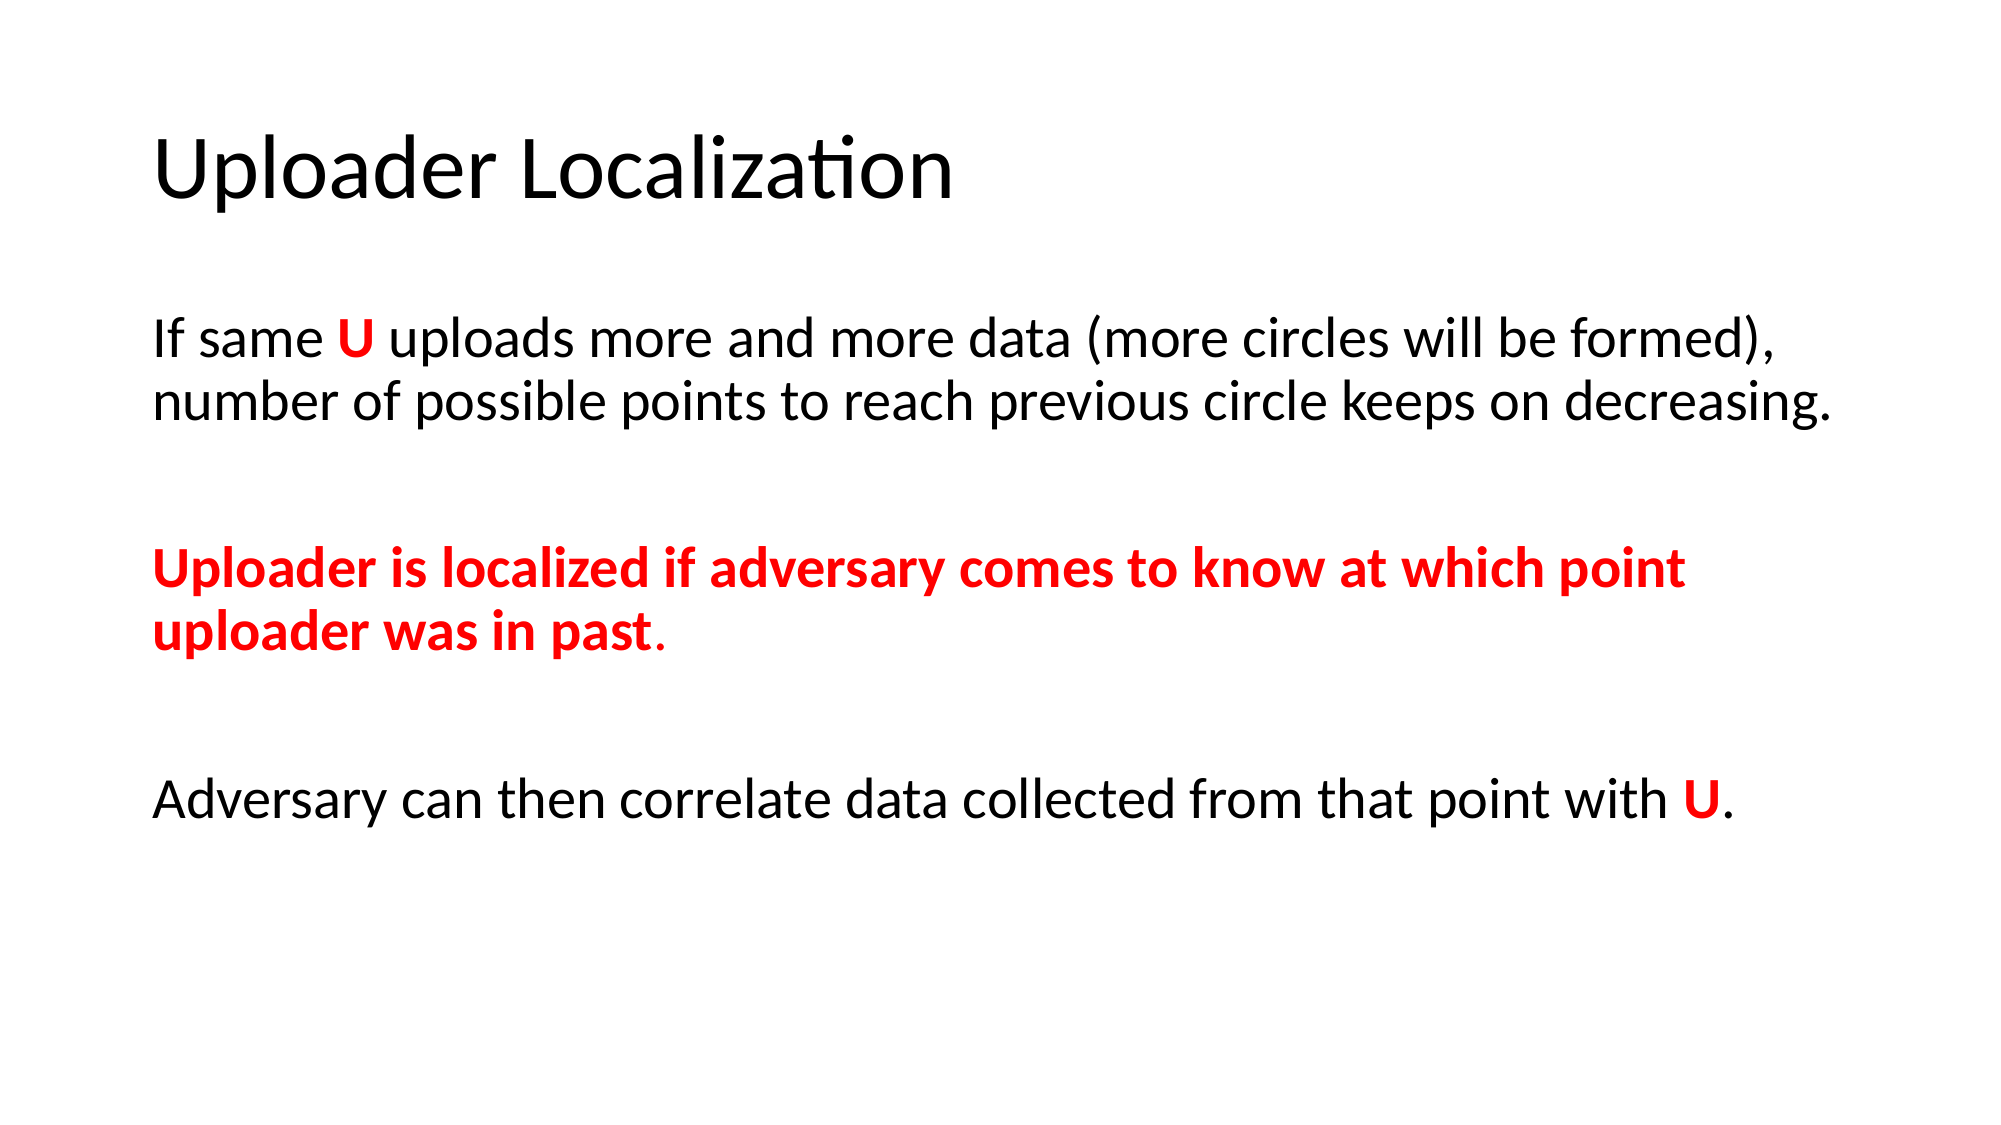

# Uploader Localization
If same U uploads more and more data (more circles will be formed), number of possible points to reach previous circle keeps on decreasing.

Uploader is localized if adversary comes to know at which point uploader was in past.

Adversary can then correlate data collected from that point with U.